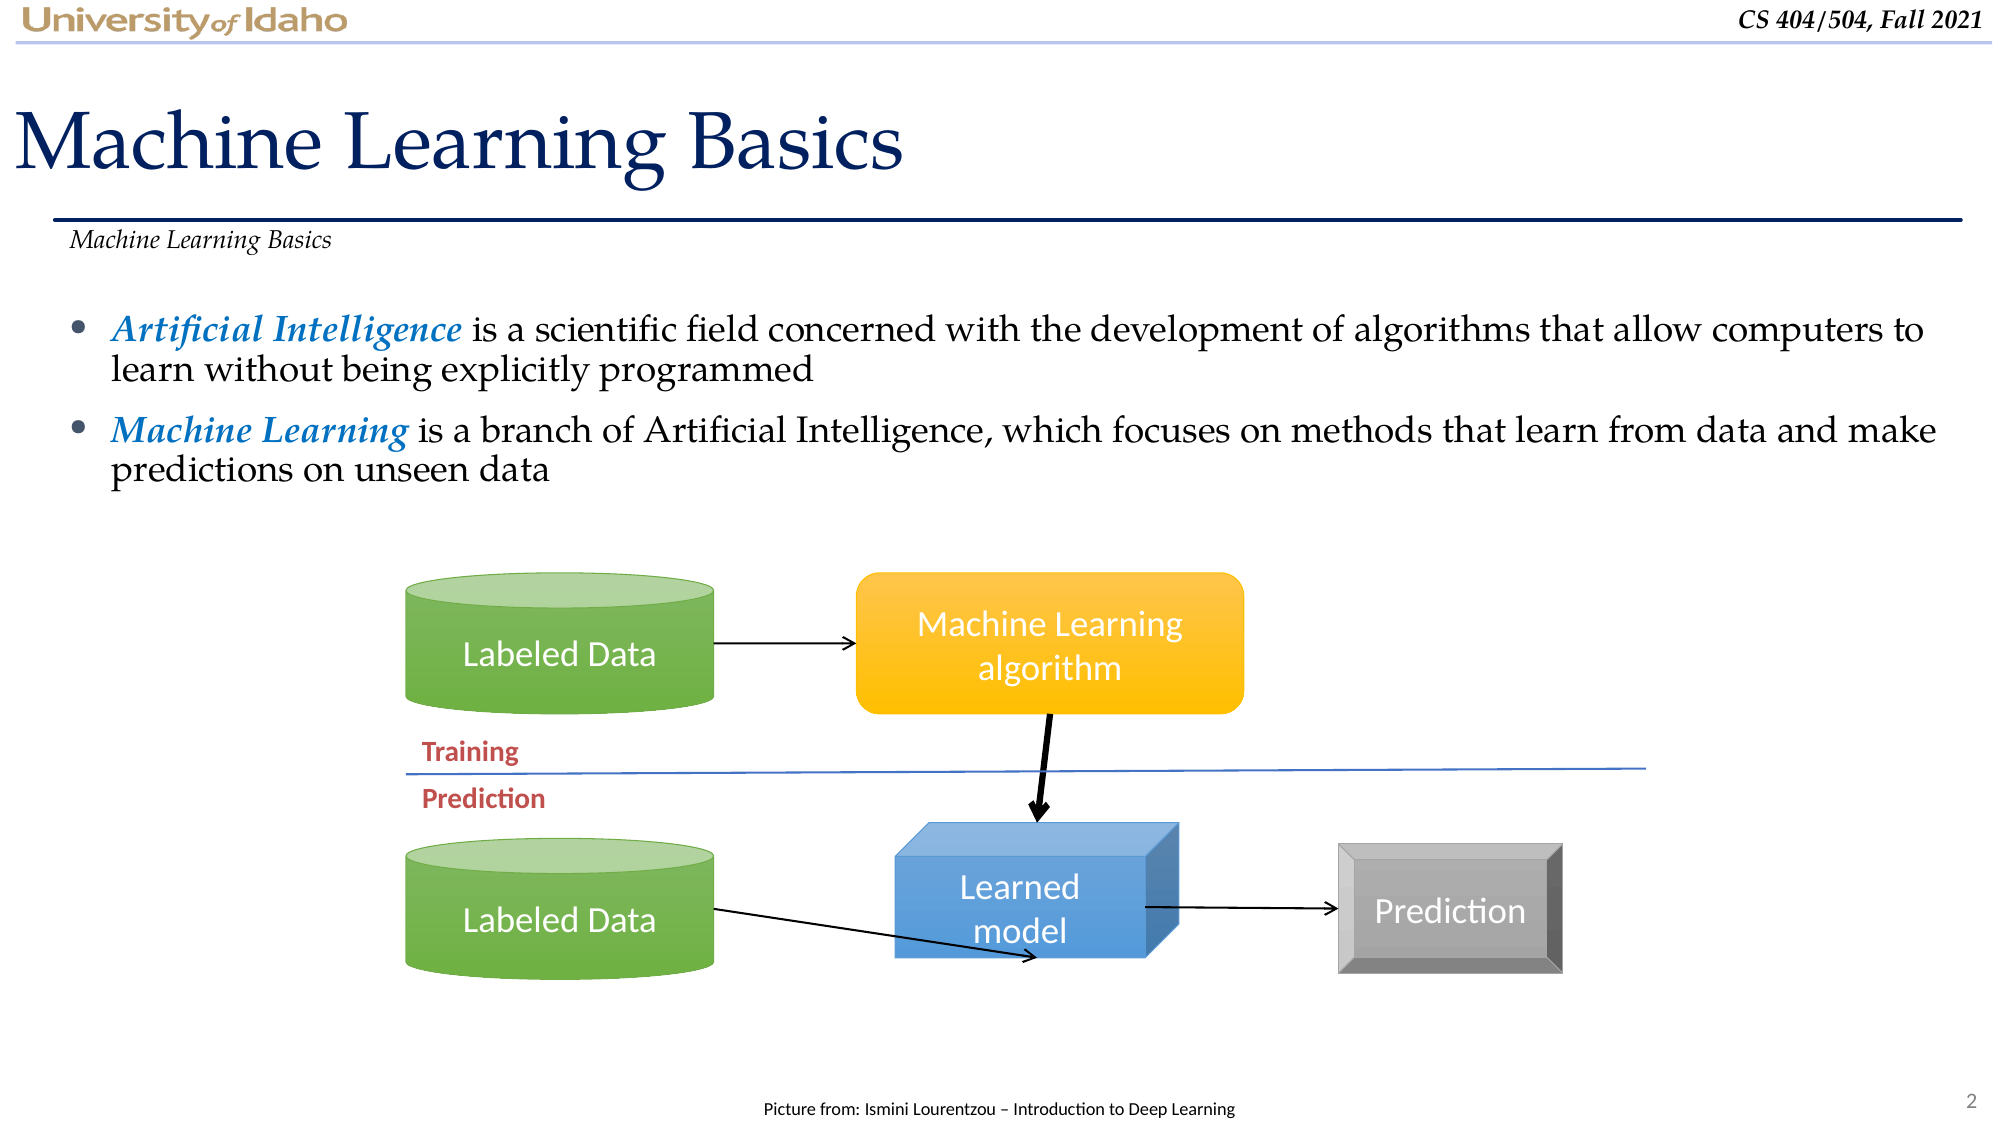

# Machine Learning Basics
Machine Learning Basics

Artificial Intelligence is a scientific field concerned with the development of algorithms that allow computers to learn without being explicitly programmed
Machine Learning is a branch of Artificial Intelligence, which focuses on methods that learn from data and make predictions on unseen data

Labeled Data
Machine Learning algorithm
Training
Prediction
Learned model
Labeled Data
Prediction
Picture from: Ismini Lourentzou – Introduction to Deep Learning